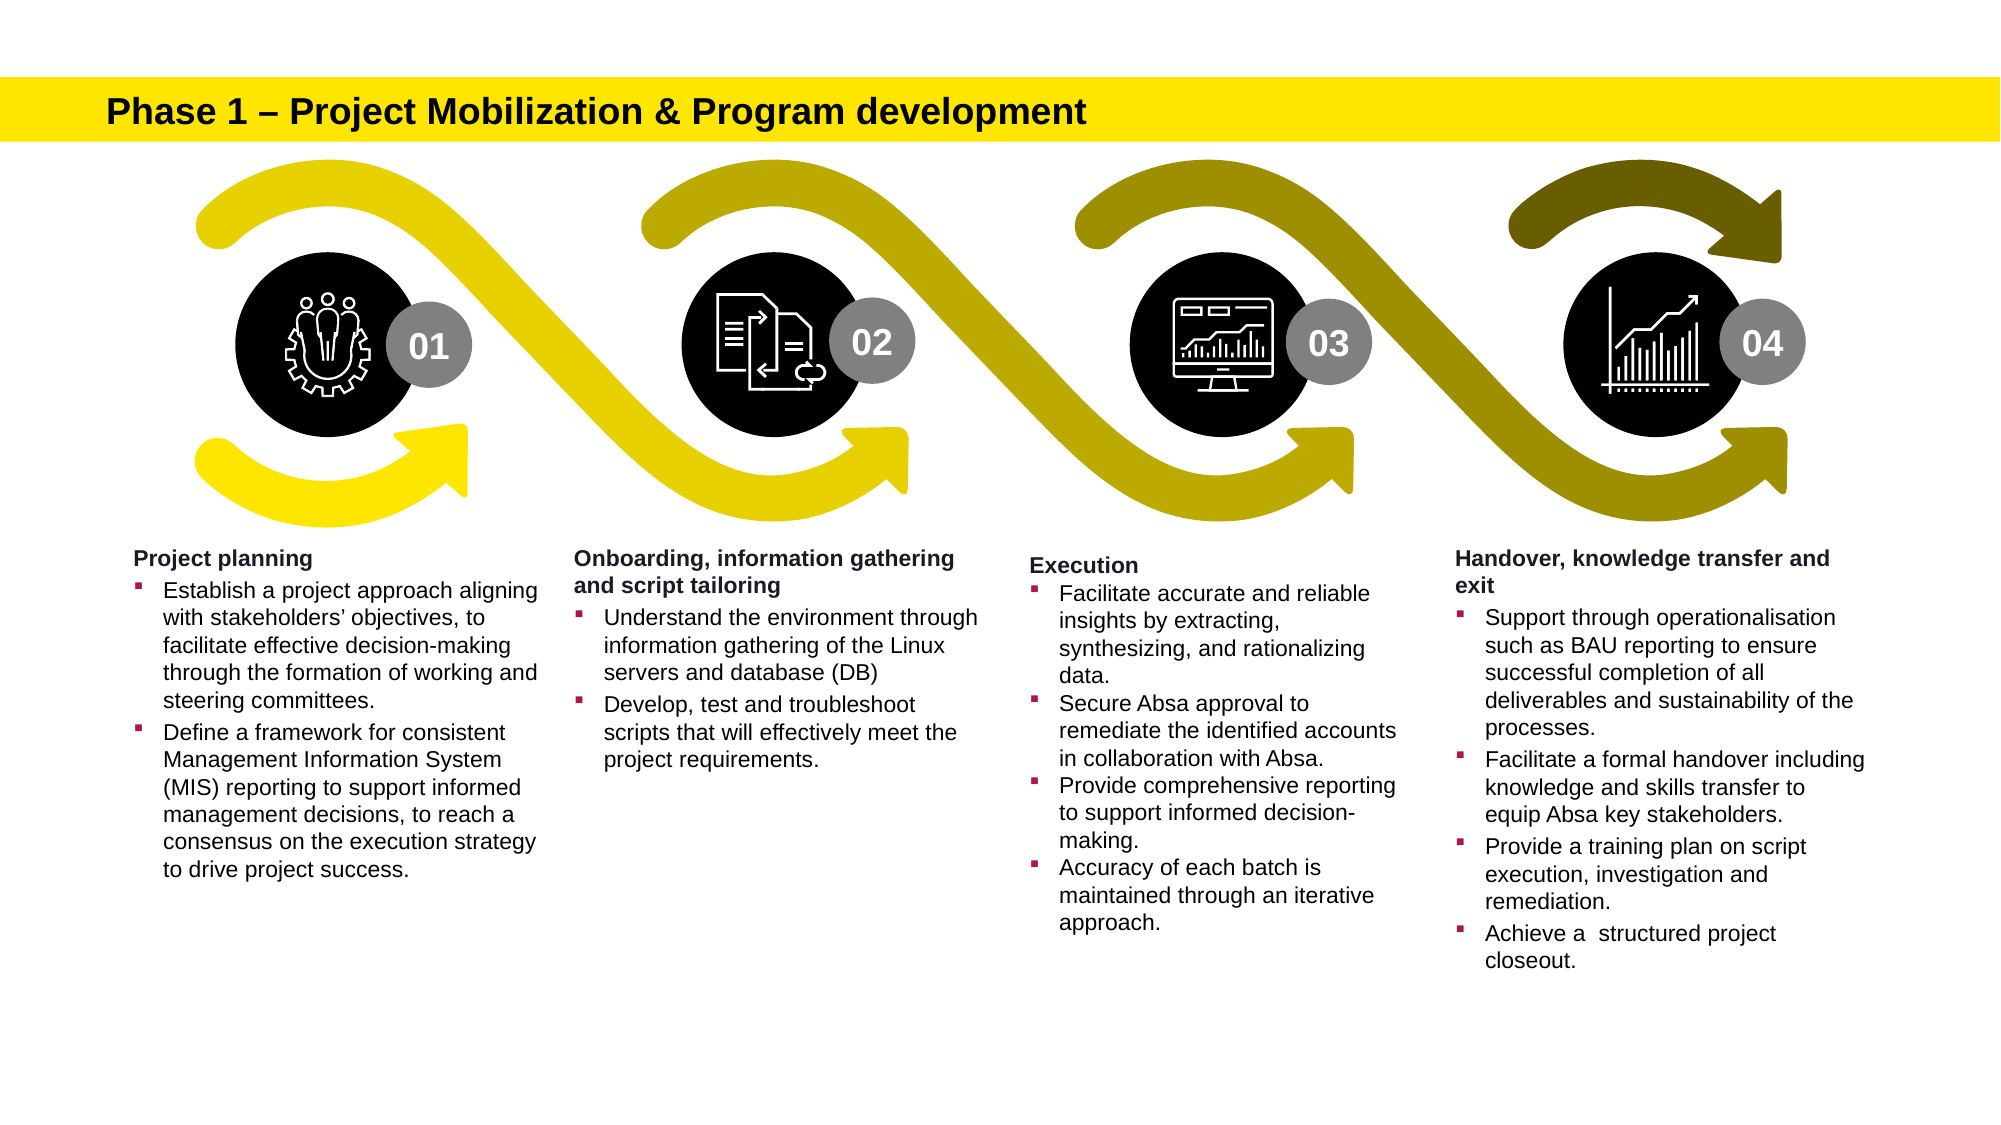

Phase 1 – Project Mobilization & Program development

02

03
04
01

Onboarding, information gathering and script tailoring
Understand the environment through information gathering of the Linux servers and database (DB)
Develop, test and troubleshoot scripts that will effectively meet the project requirements.
Project planning
Establish a project approach aligning with stakeholders’ objectives, to facilitate effective decision-making through the formation of working and steering committees.
Define a framework for consistent Management Information System (MIS) reporting to support informed management decisions, to reach a consensus on the execution strategy to drive project success.
Handover, knowledge transfer and exit
Support through operationalisation such as BAU reporting to ensure successful completion of all deliverables and sustainability of the processes.
Facilitate a formal handover including knowledge and skills transfer to equip Absa key stakeholders.
Provide a training plan on script execution, investigation and remediation.
Achieve a  structured project closeout.
Execution
Facilitate accurate and reliable insights by extracting, synthesizing, and rationalizing data.
Secure Absa approval to remediate the identified accounts in collaboration with Absa.
Provide comprehensive reporting to support informed decision-making.
Accuracy of each batch is maintained through an iterative approach.